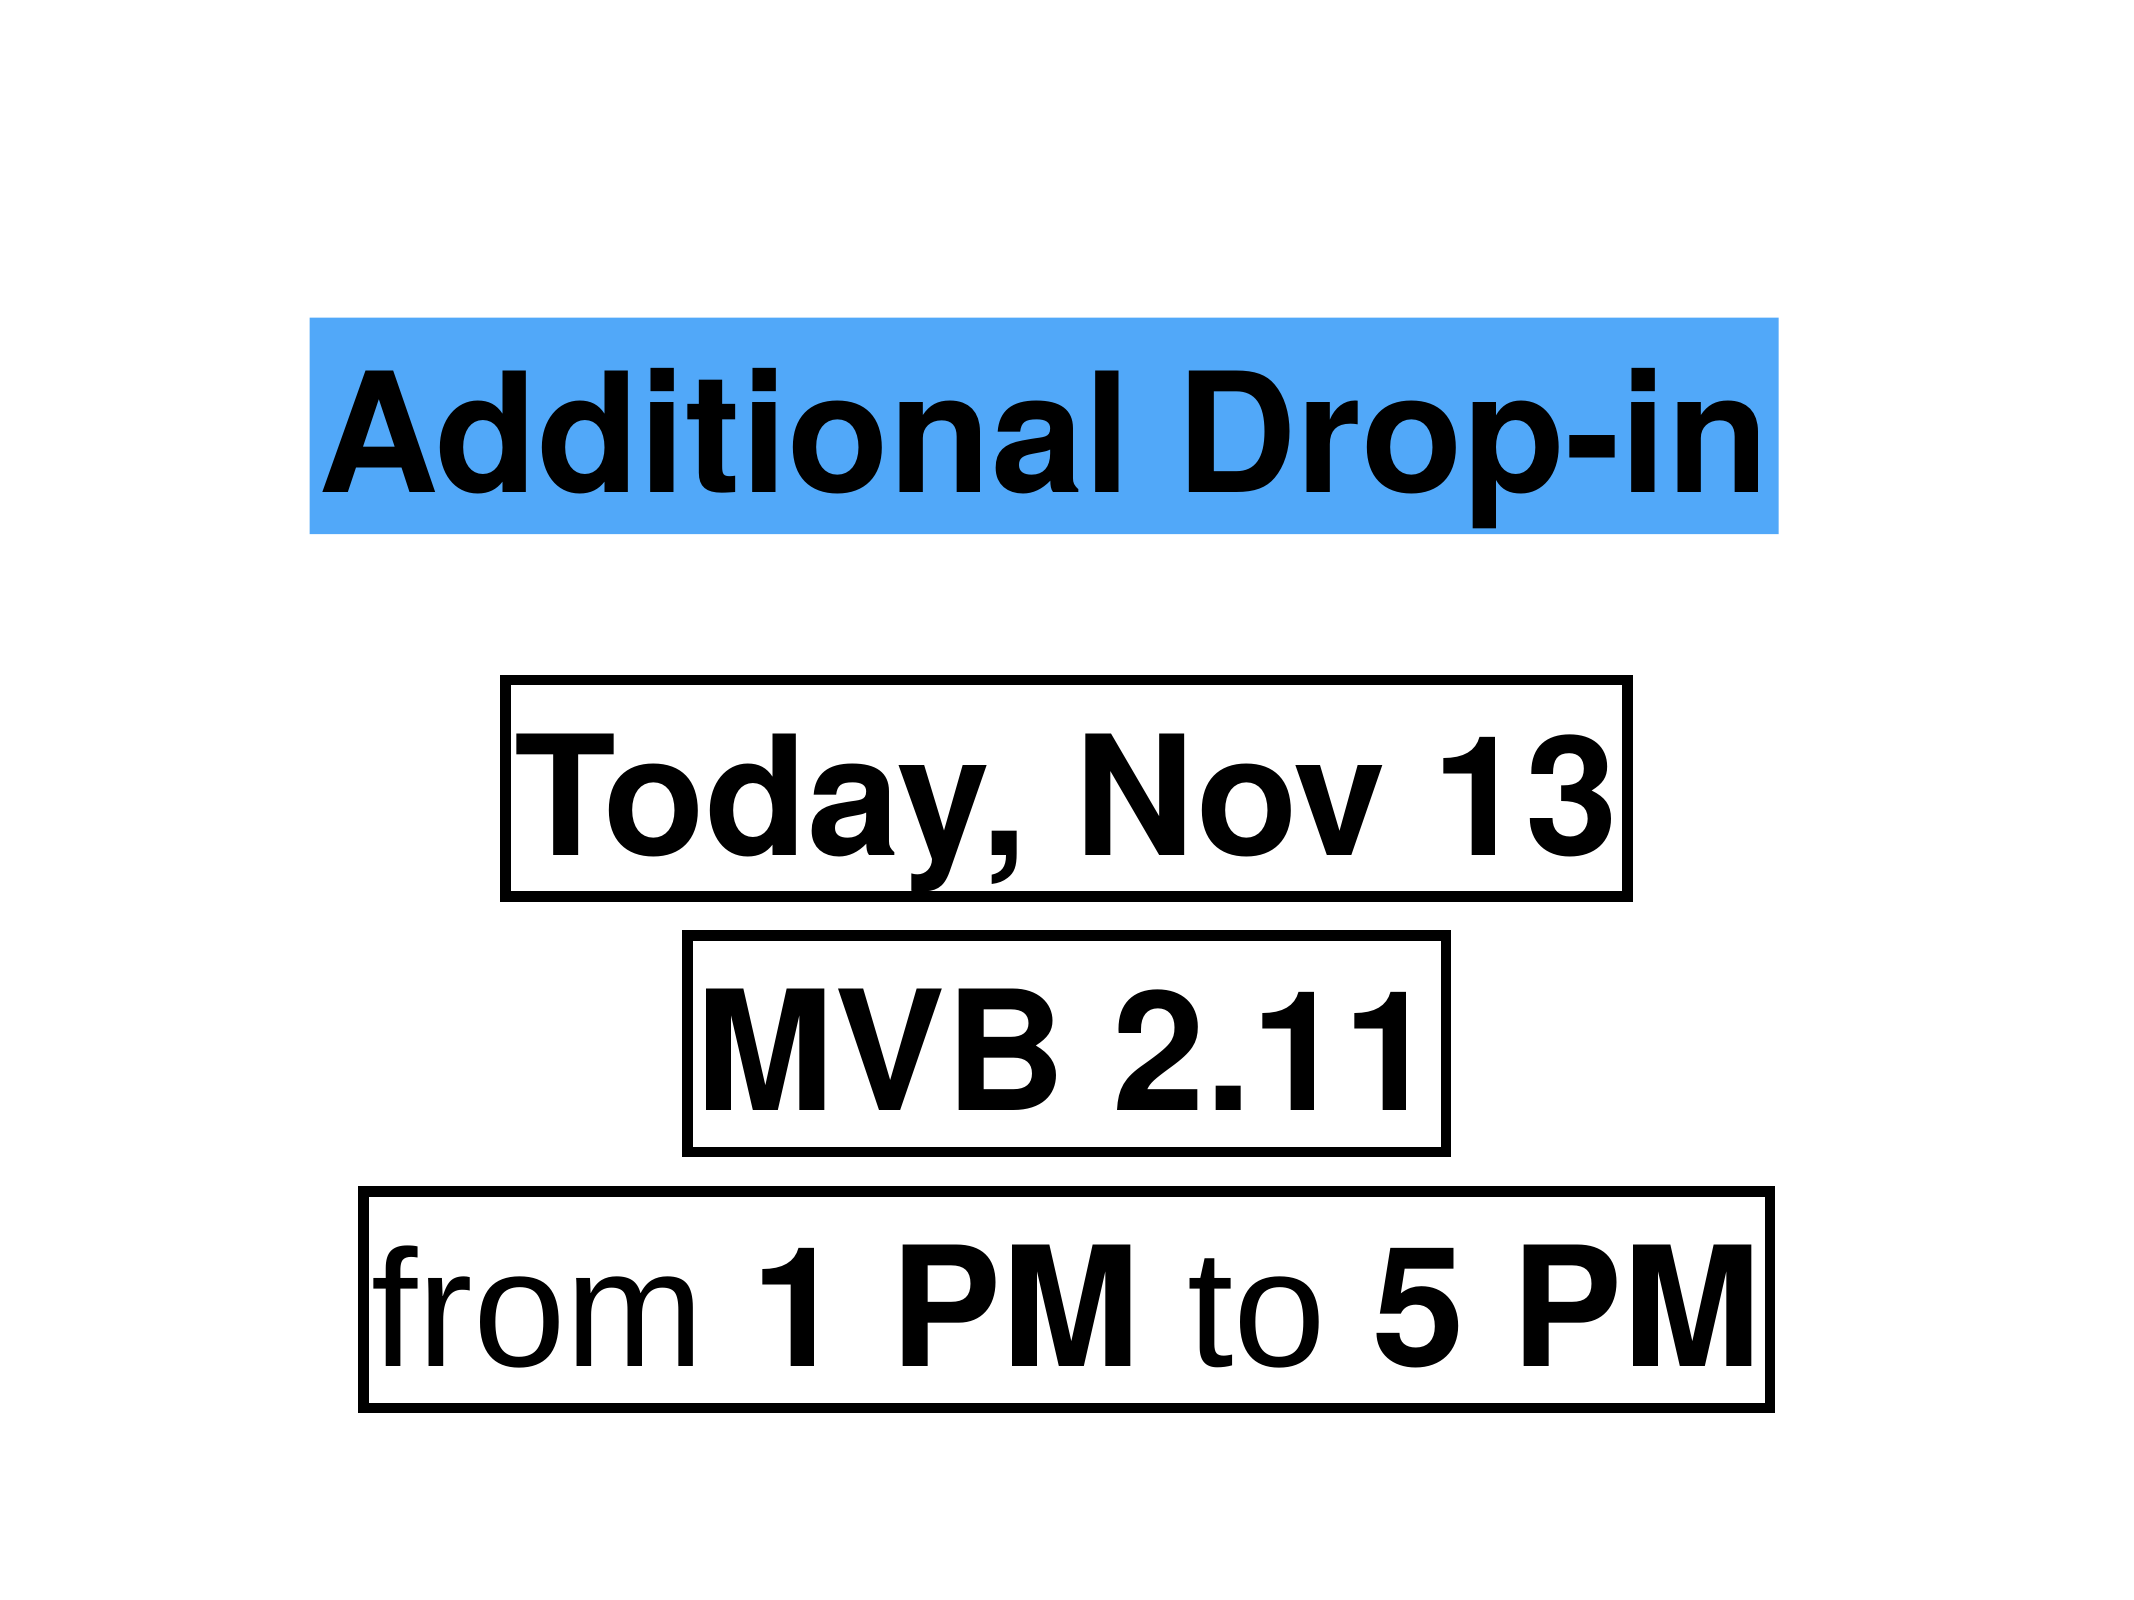

Additional Drop-in
Today, Nov 13
MVB 2.11
from 1 PM to 5 PM